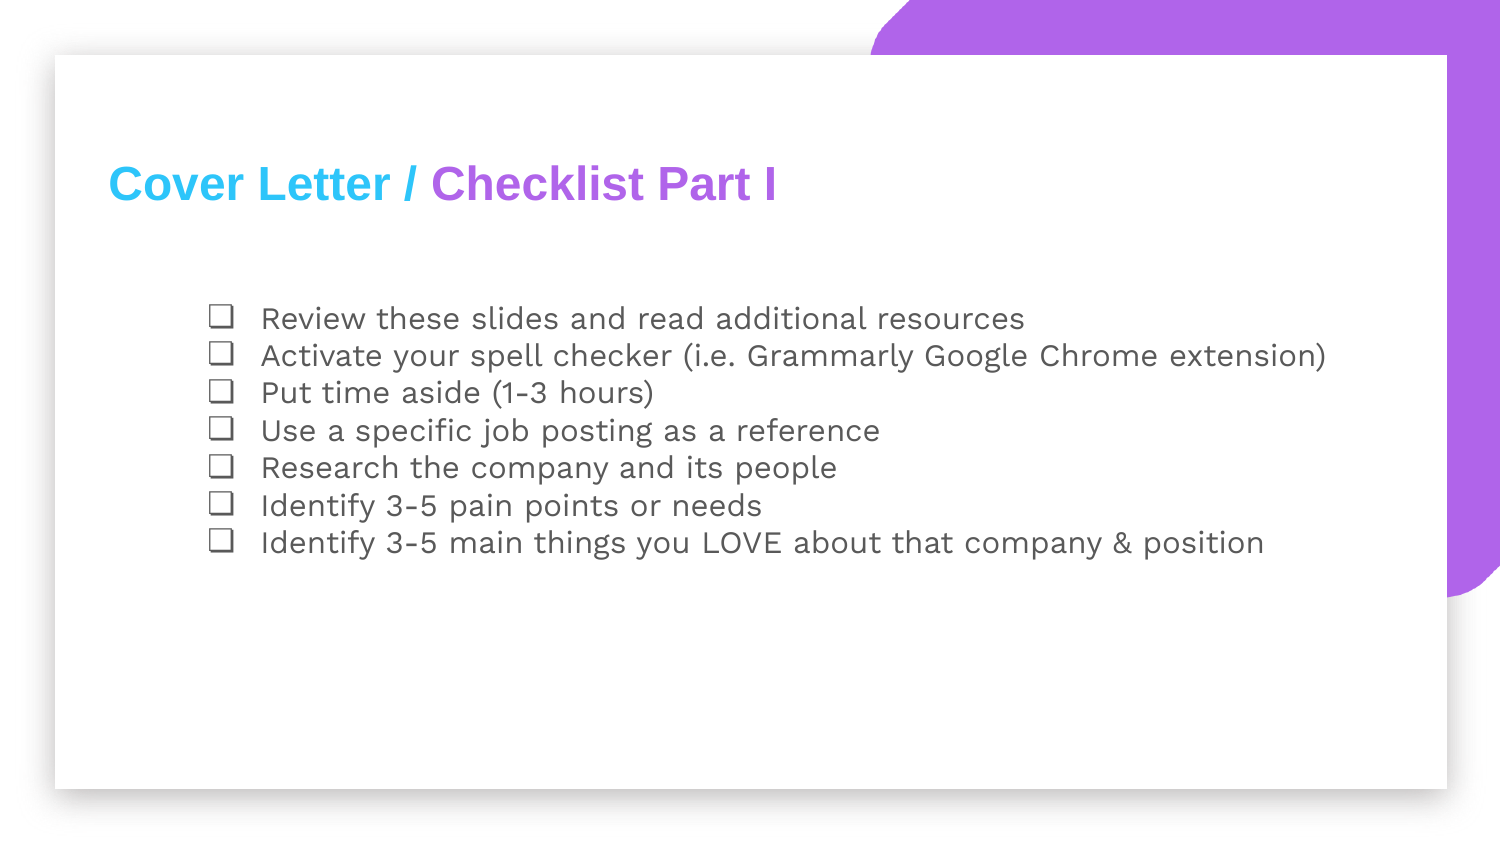

Cover Letter / Checklist Part I
Review these slides and read additional resources
Activate your spell checker (i.e. Grammarly Google Chrome extension)
Put time aside (1-3 hours)
Use a specific job posting as a reference
Research the company and its people
Identify 3-5 pain points or needs
Identify 3-5 main things you LOVE about that company & position